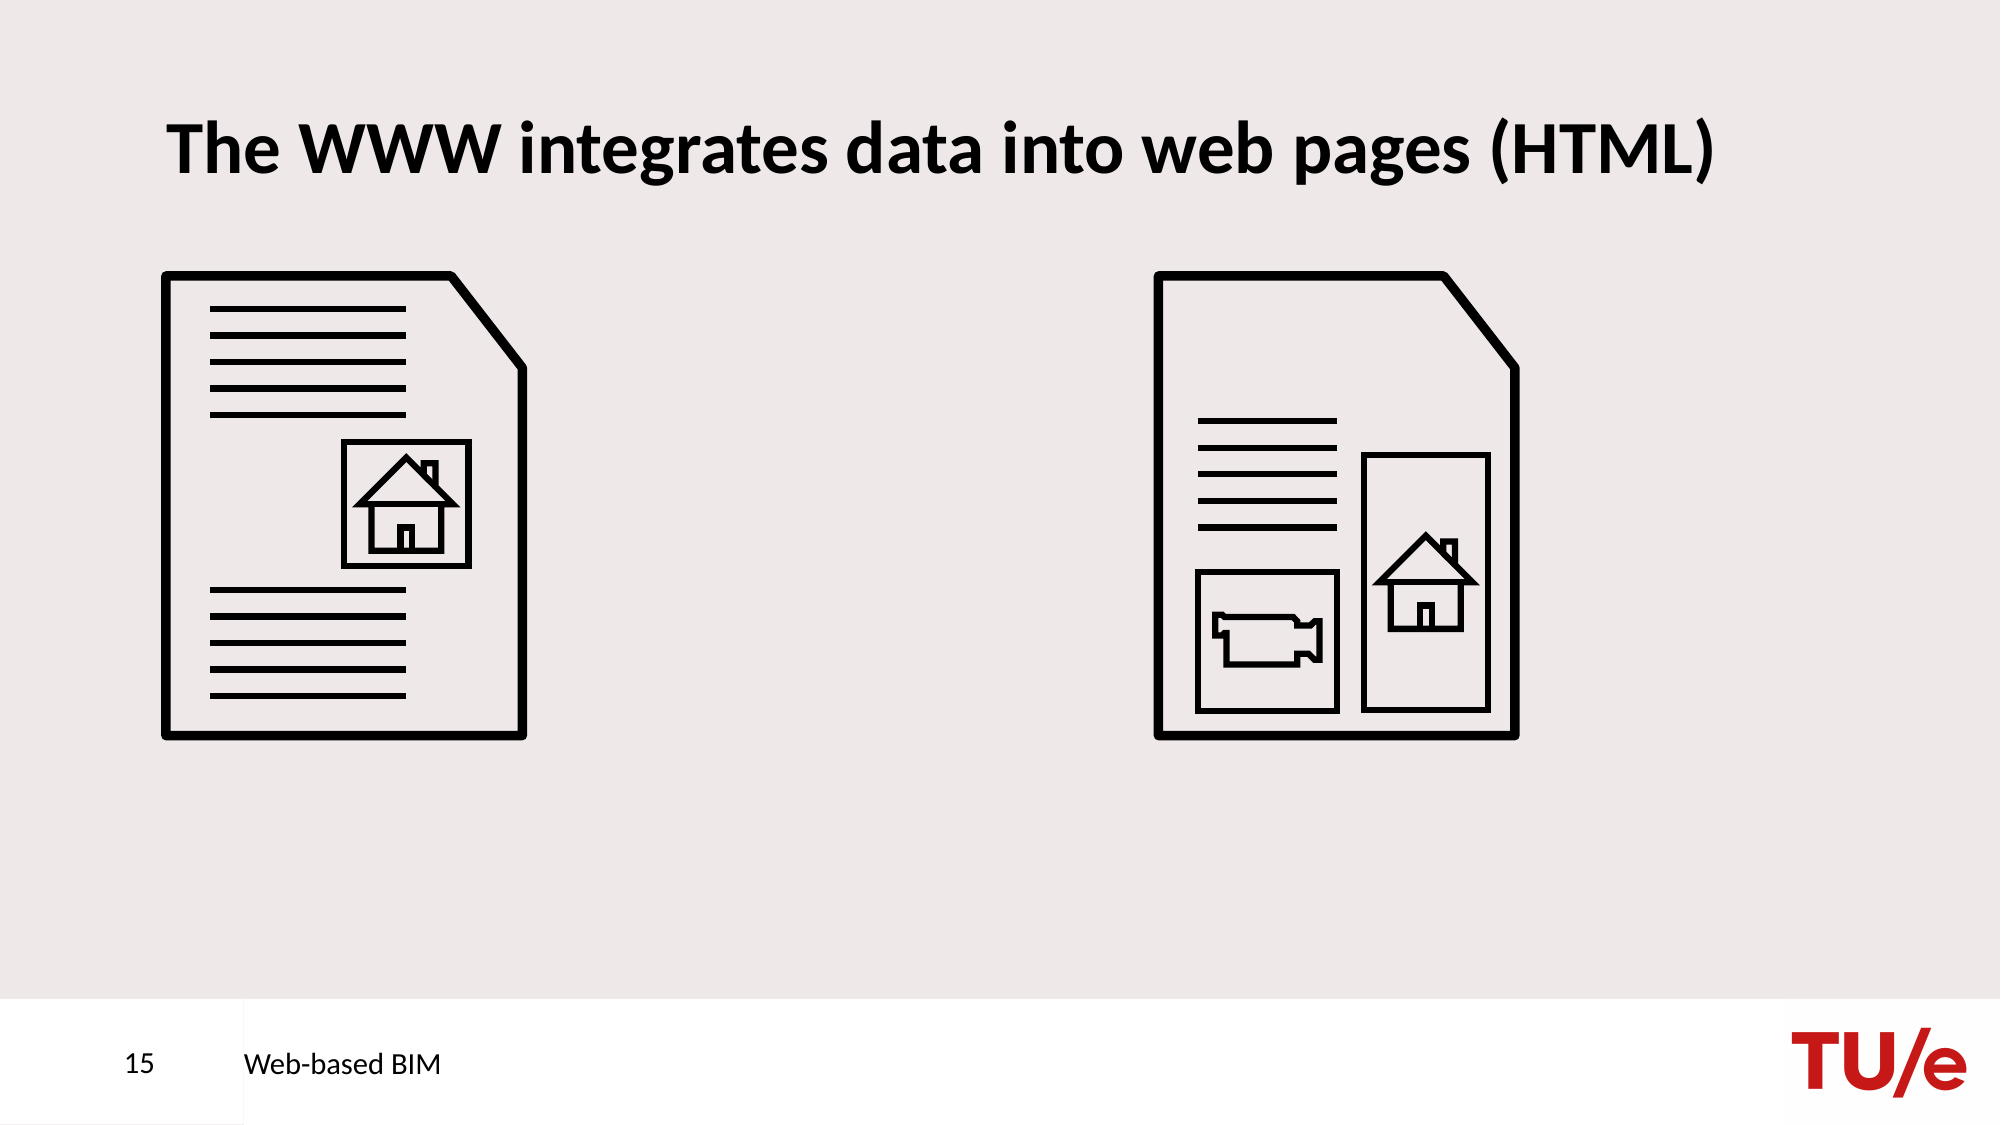

# The WWW integrates data into web pages (HTML)

15
Web-based BIM